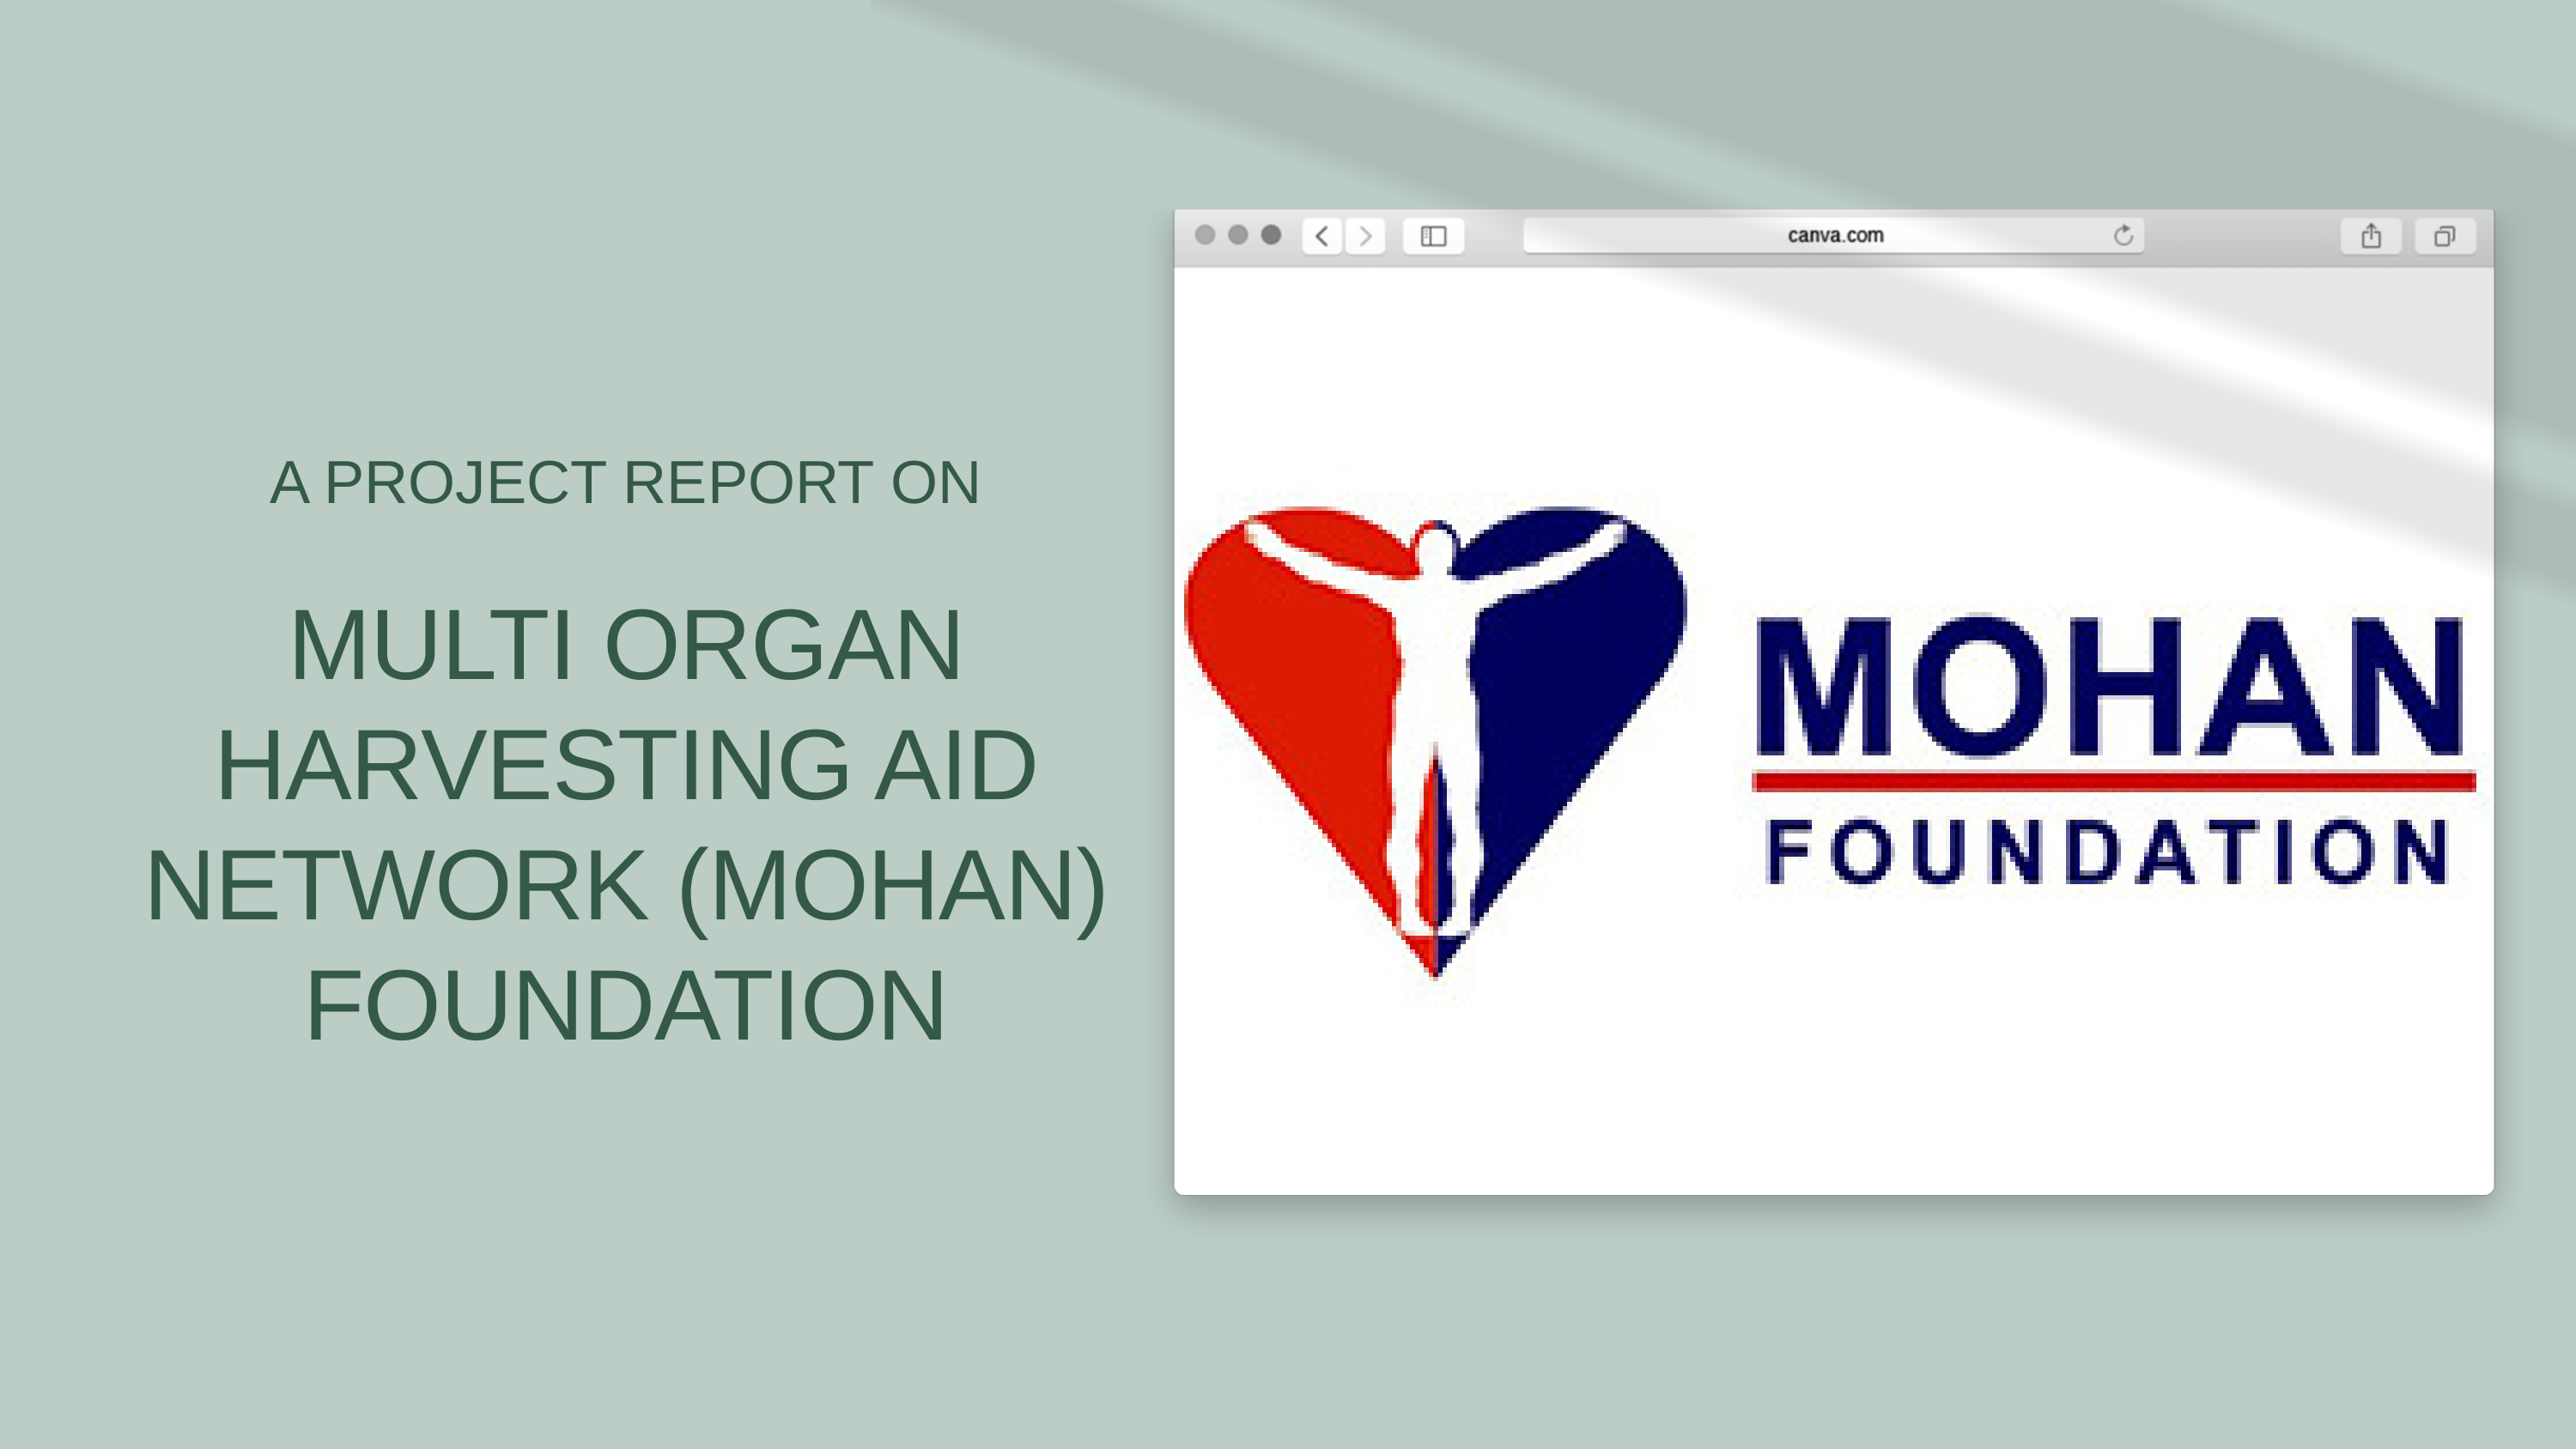

A PROJECT REPORT ON
MULTI ORGAN HARVESTING AID NETWORK (MOHAN) FOUNDATION